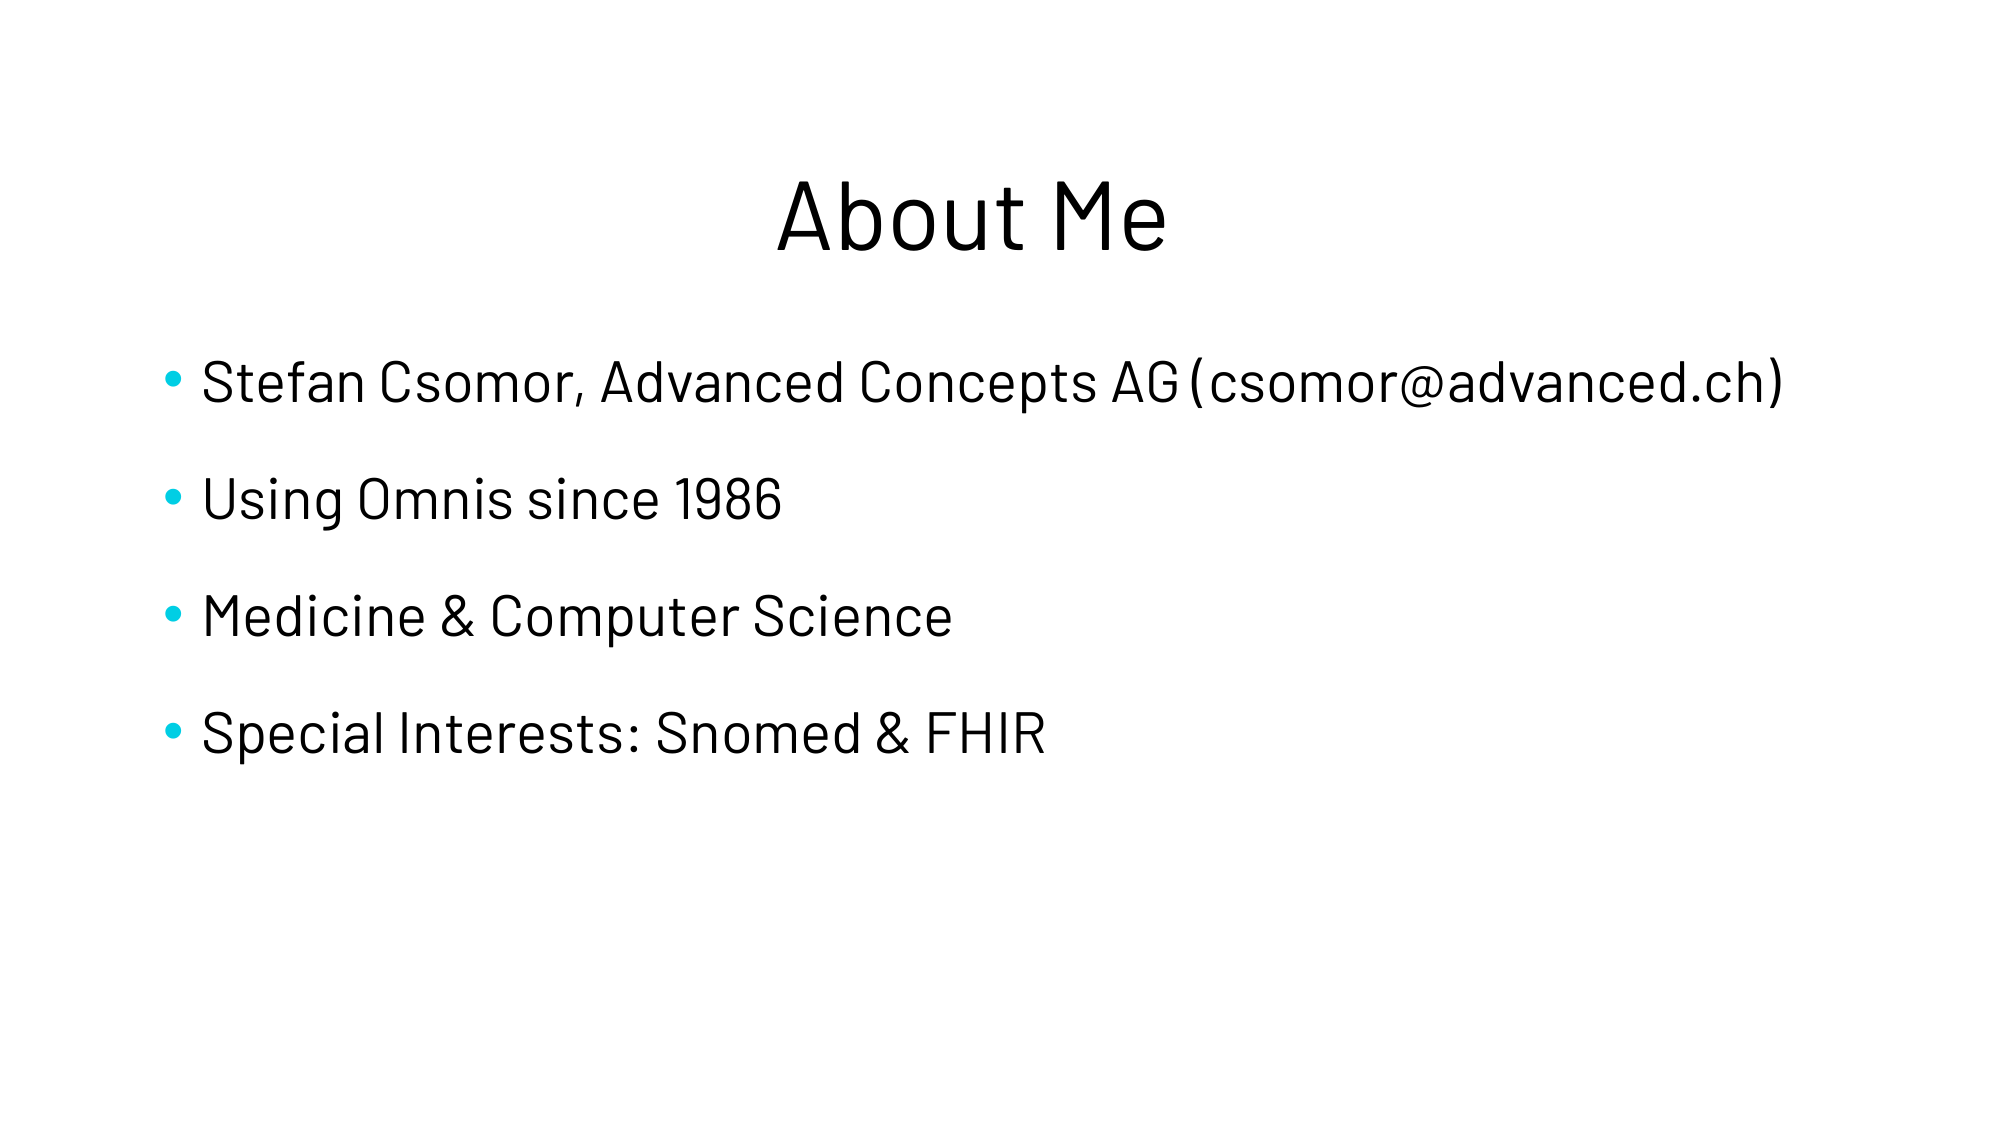

# About Me
Stefan Csomor, Advanced Concepts AG (csomor@advanced.ch)
Using Omnis since 1986
Medicine & Computer Science
Special Interests: Snomed & FHIR